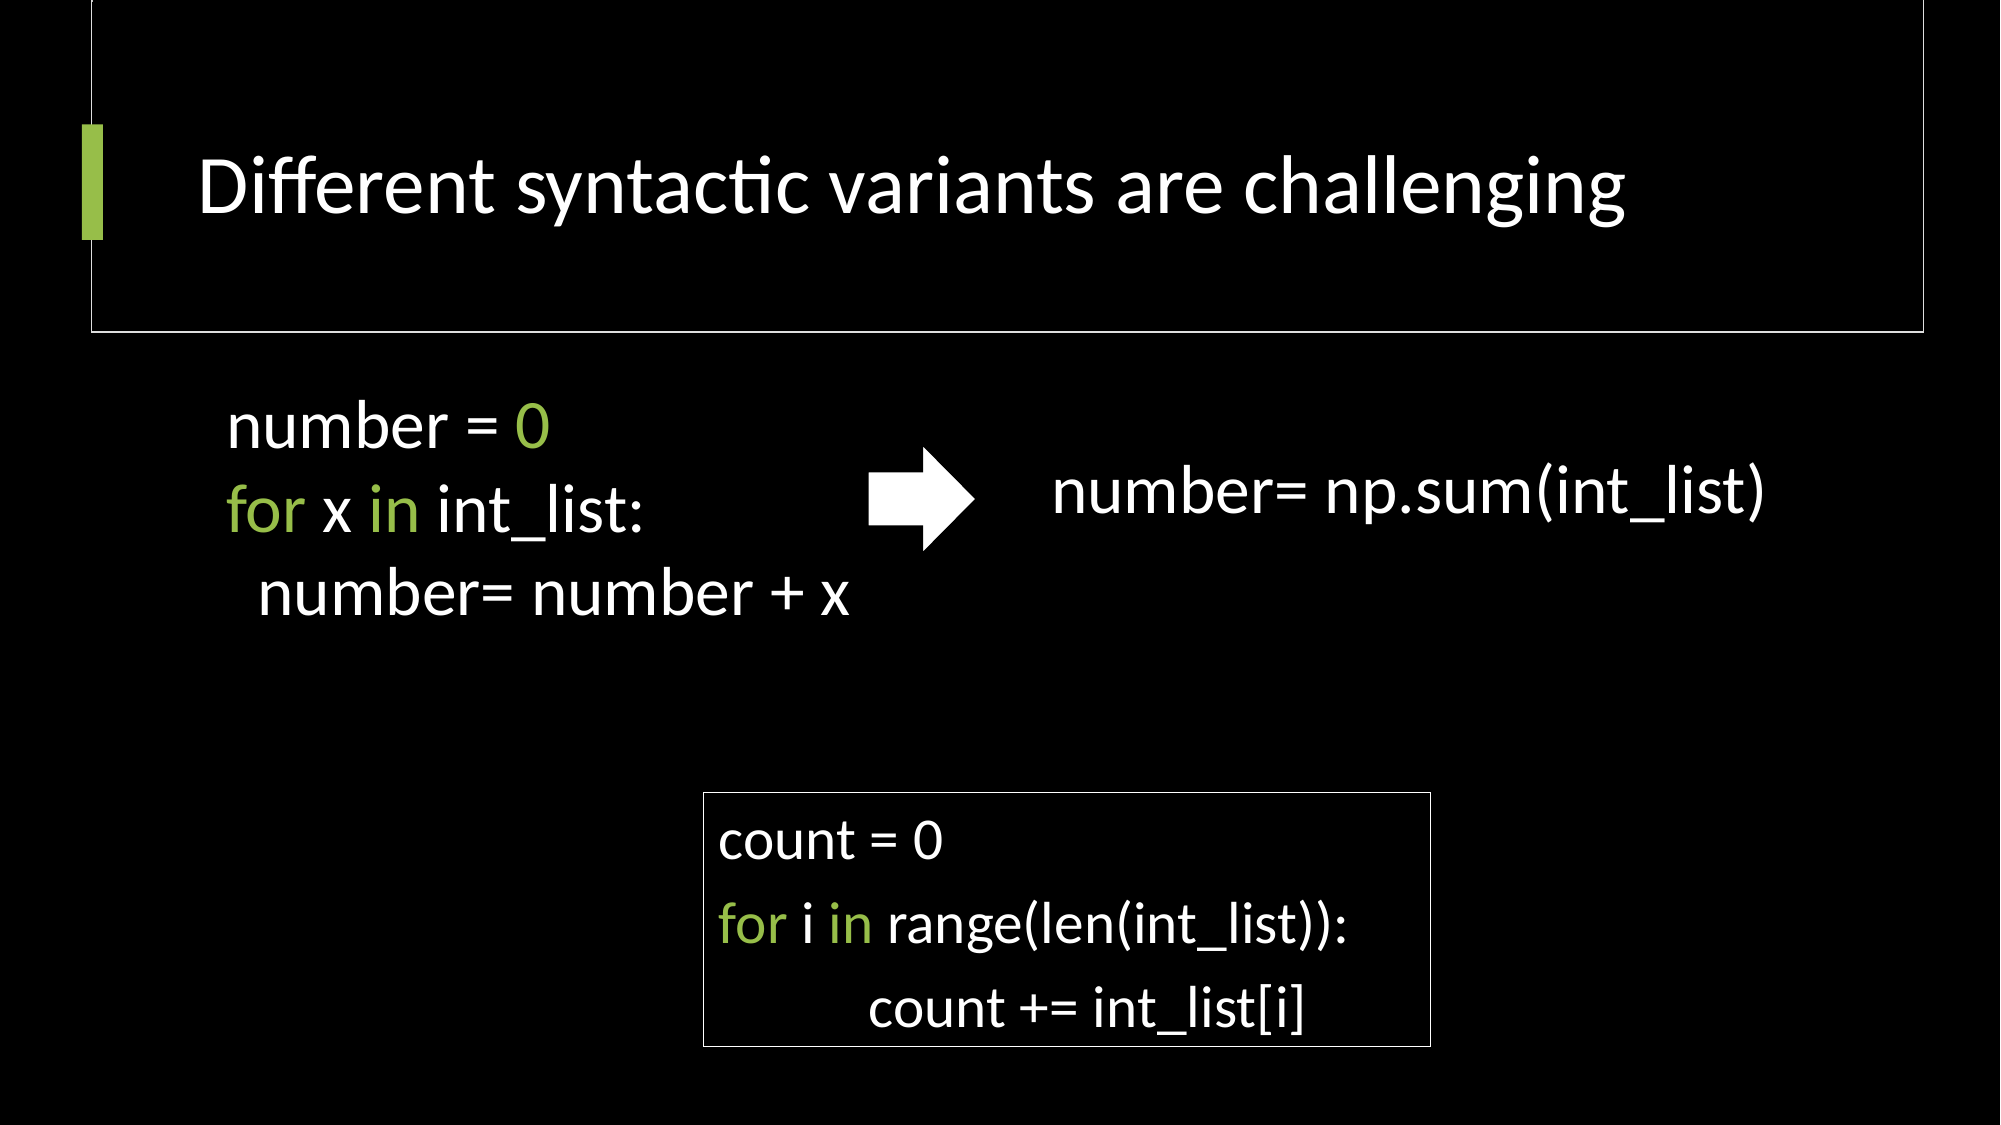

# Different syntactic variants are challenging

number = 0
for x in int_list:
  number= number + x
number= np.sum(int_list)

count = 0
for i in range(len(int_list)):
	count += int_list[i]
6